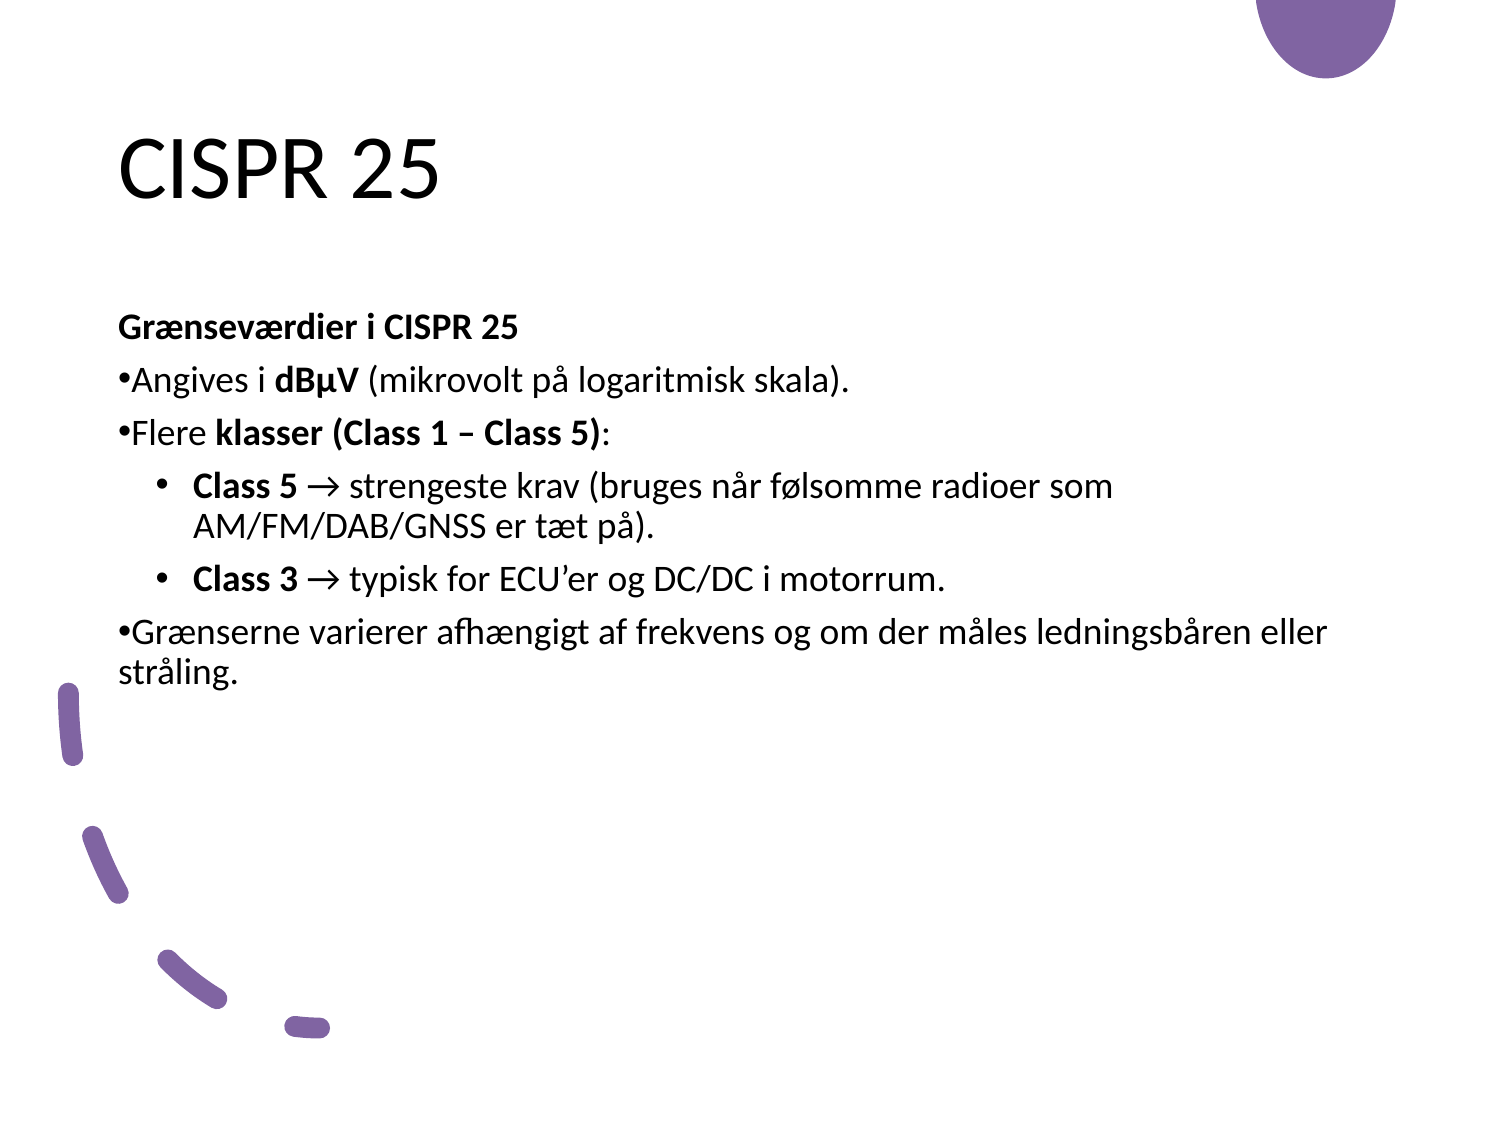

# CISPR 25
Grænseværdier i CISPR 25
Angives i dBµV (mikrovolt på logaritmisk skala).
Flere klasser (Class 1 – Class 5):
Class 5 → strengeste krav (bruges når følsomme radioer som AM/FM/DAB/GNSS er tæt på).
Class 3 → typisk for ECU’er og DC/DC i motorrum.
Grænserne varierer afhængigt af frekvens og om der måles ledningsbåren eller stråling.